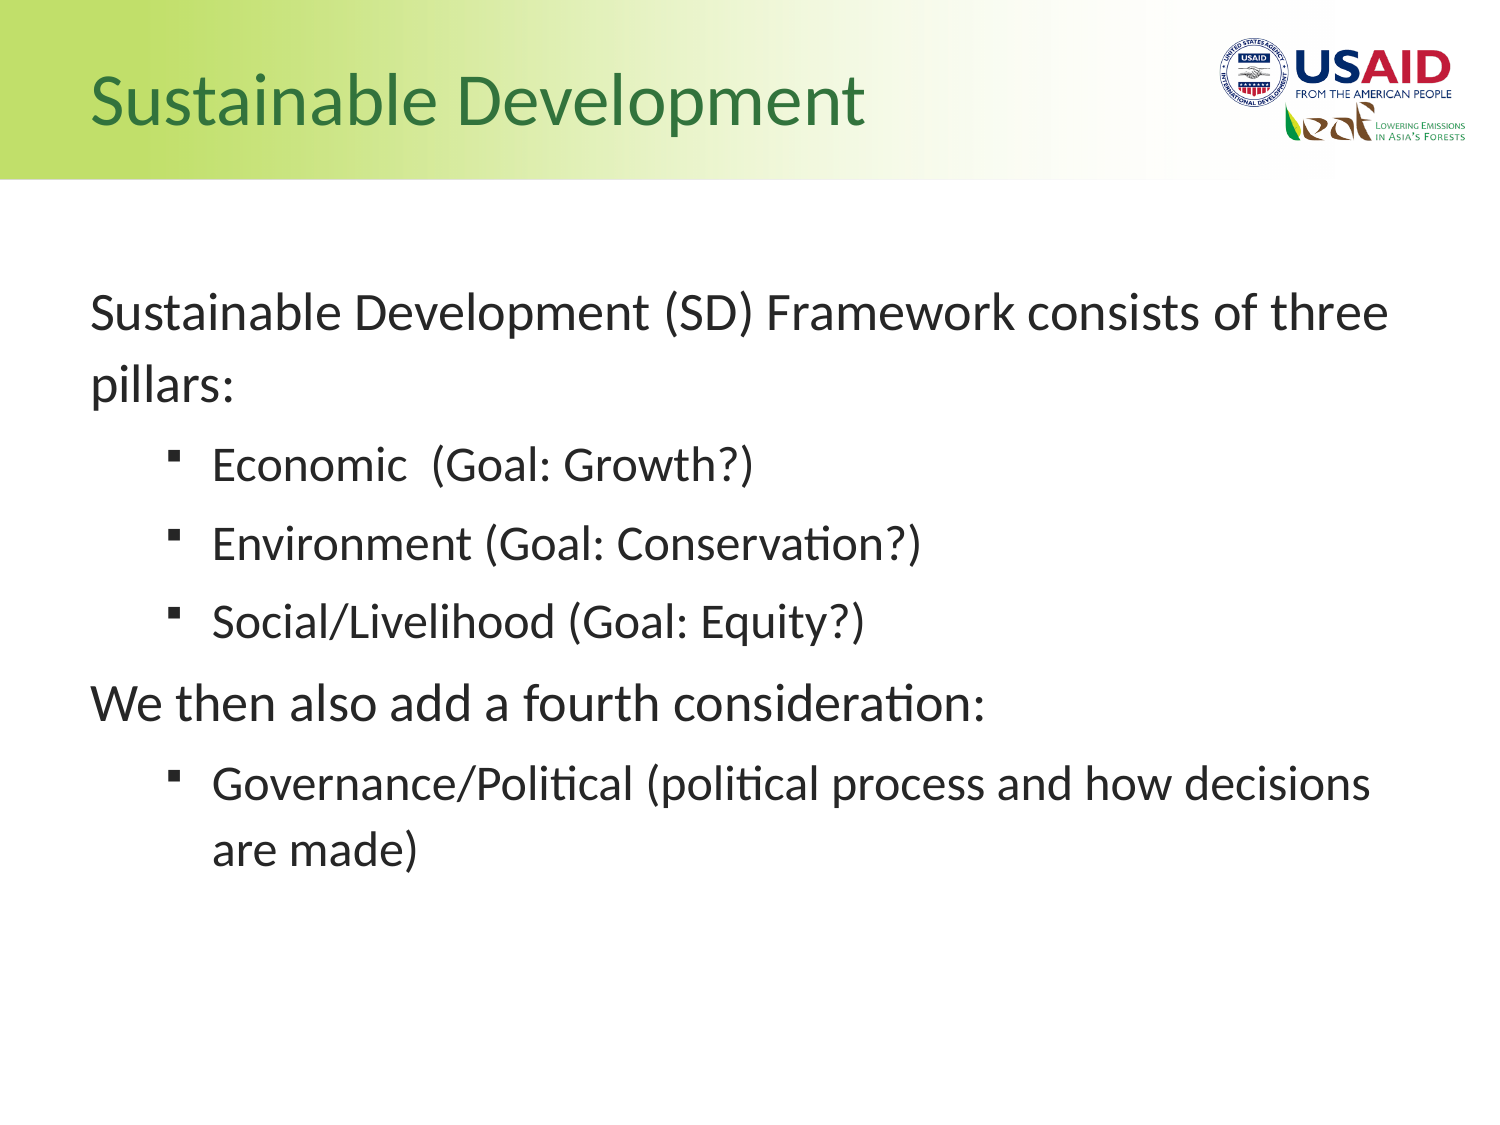

# Sustainable Development
Sustainable Development (SD) Framework consists of three pillars:
Economic  (Goal: Growth?)
Environment (Goal: Conservation?)
Social/Livelihood (Goal: Equity?)
We then also add a fourth consideration:
Governance/Political (political process and how decisions are made)